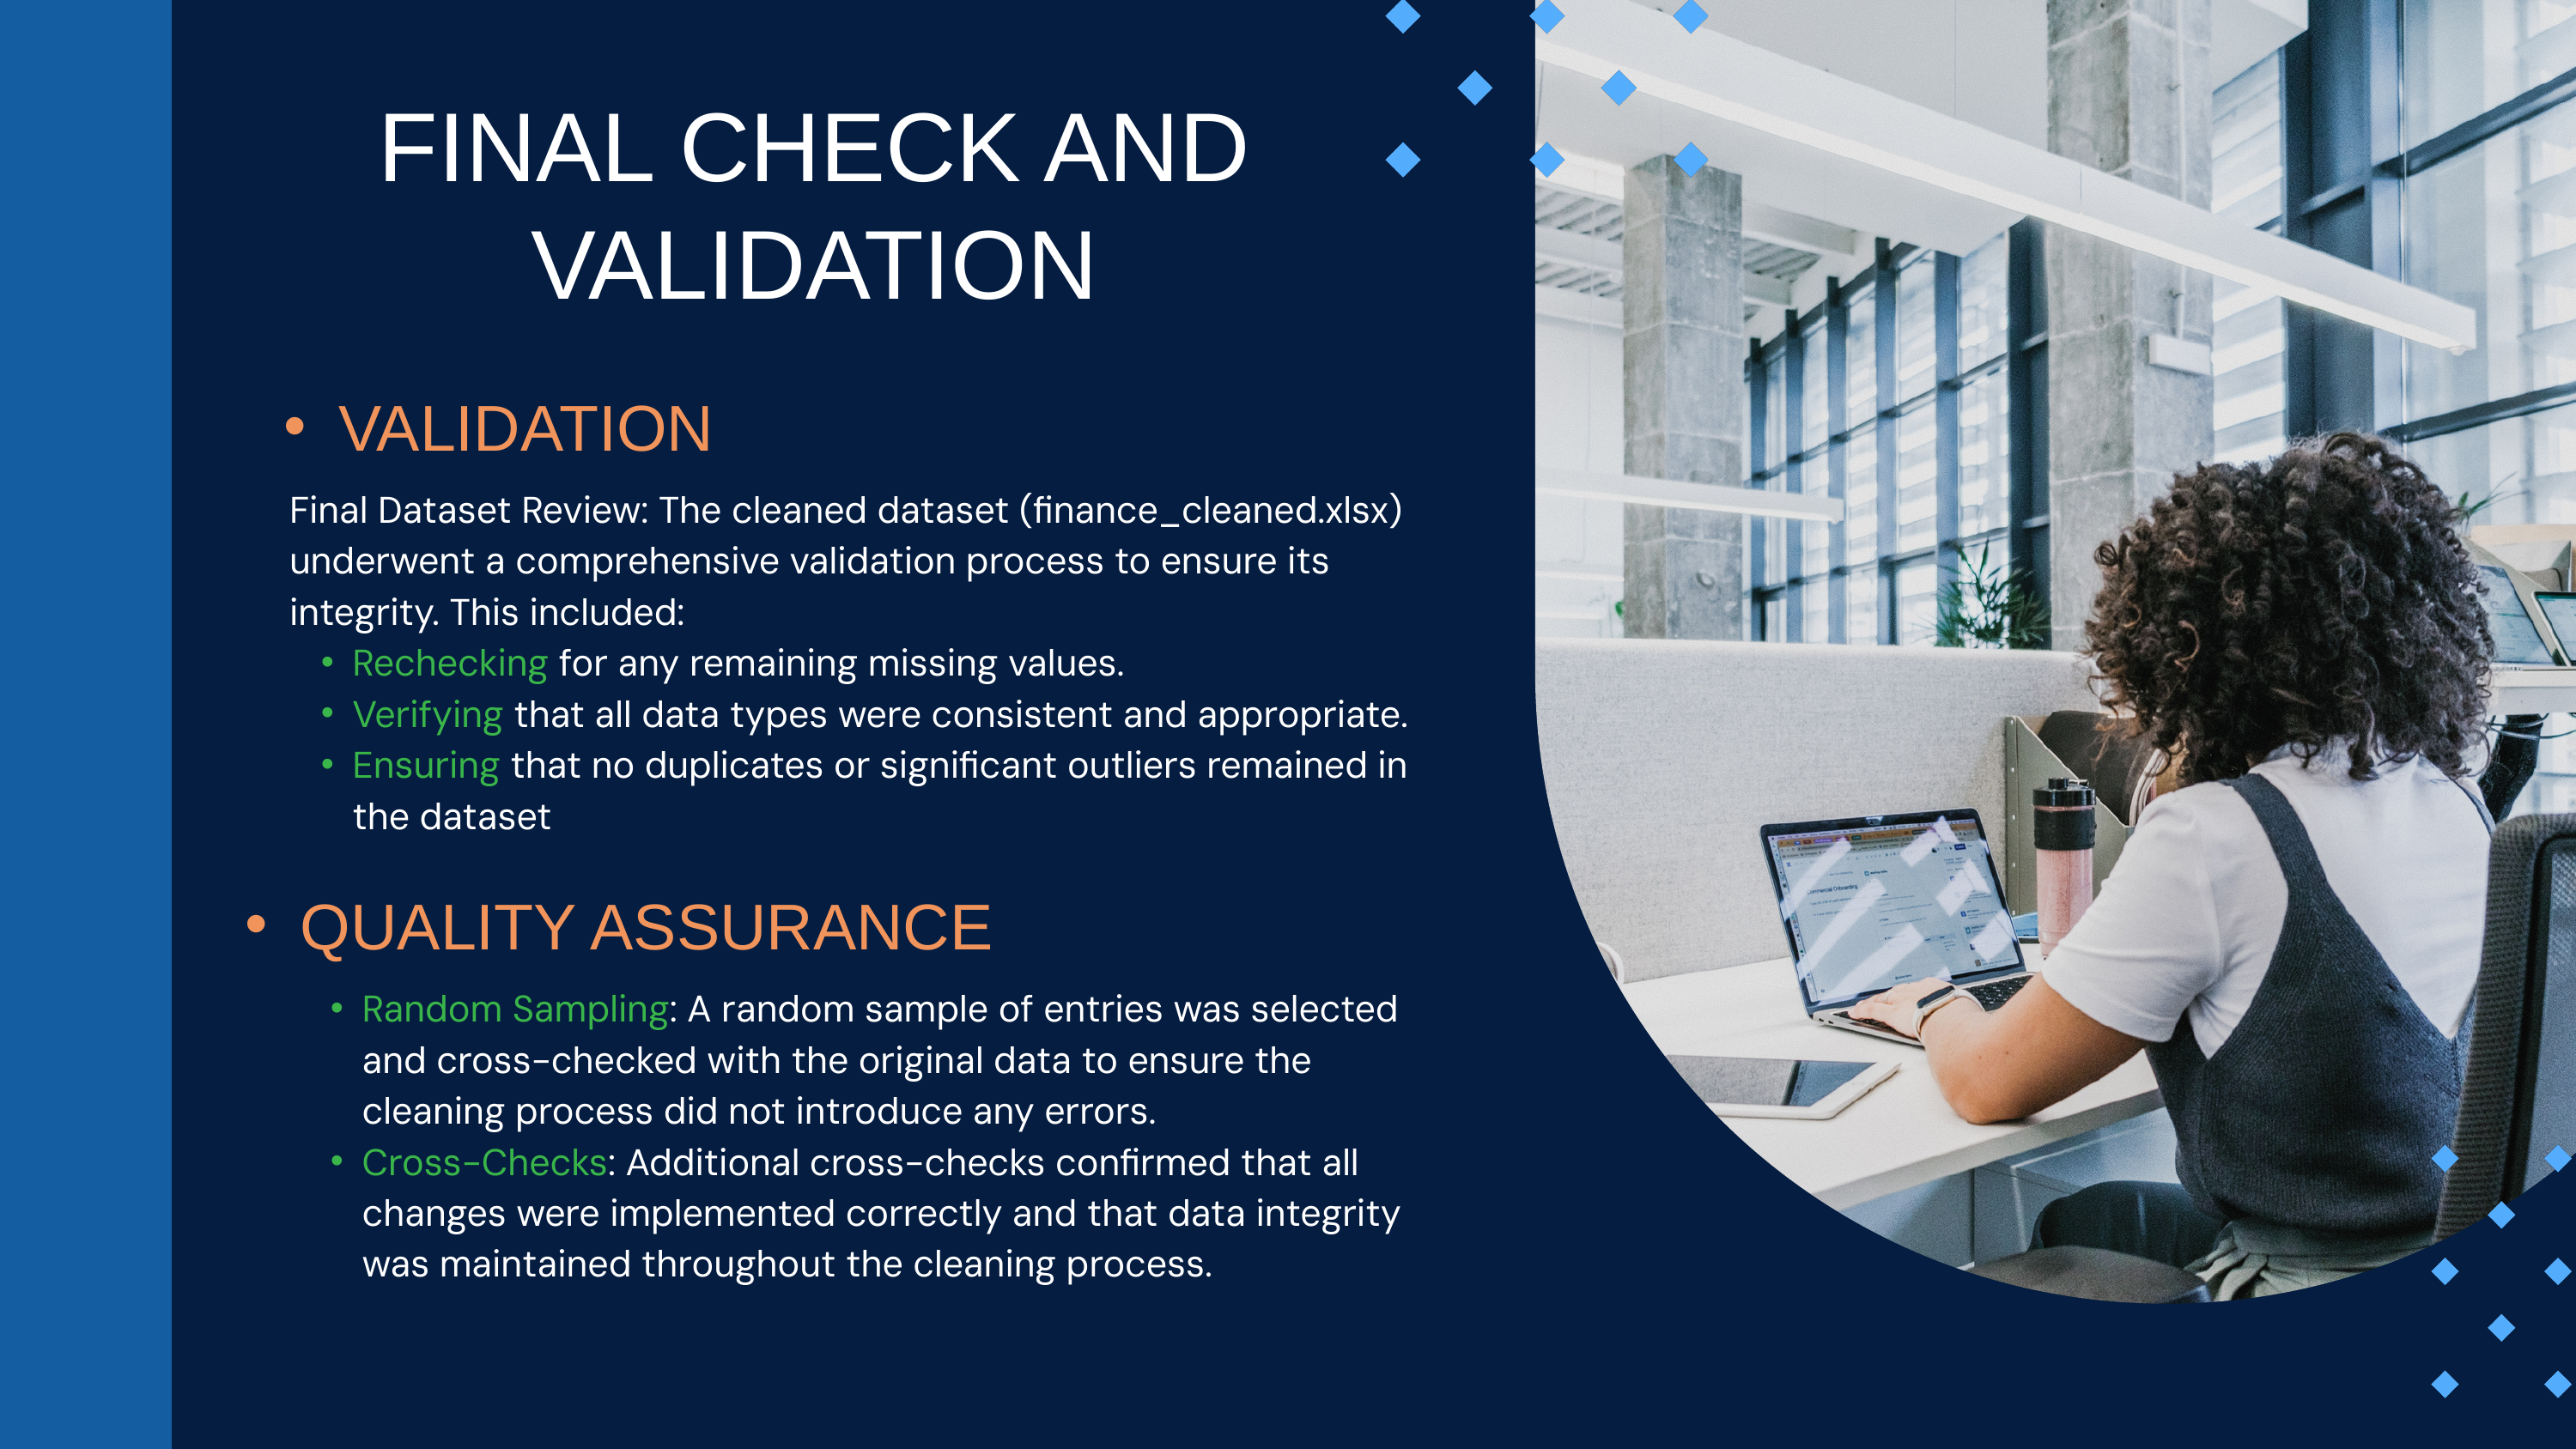

FINAL CHECK AND VALIDATION
VALIDATION
Final Dataset Review: The cleaned dataset (finance_cleaned.xlsx) underwent a comprehensive validation process to ensure its integrity. This included:
Rechecking for any remaining missing values.
Verifying that all data types were consistent and appropriate.
Ensuring that no duplicates or significant outliers remained in the dataset

QUALITY ASSURANCE
Random Sampling: A random sample of entries was selected and cross-checked with the original data to ensure the cleaning process did not introduce any errors.
Cross-Checks: Additional cross-checks confirmed that all changes were implemented correctly and that data integrity was maintained throughout the cleaning process.